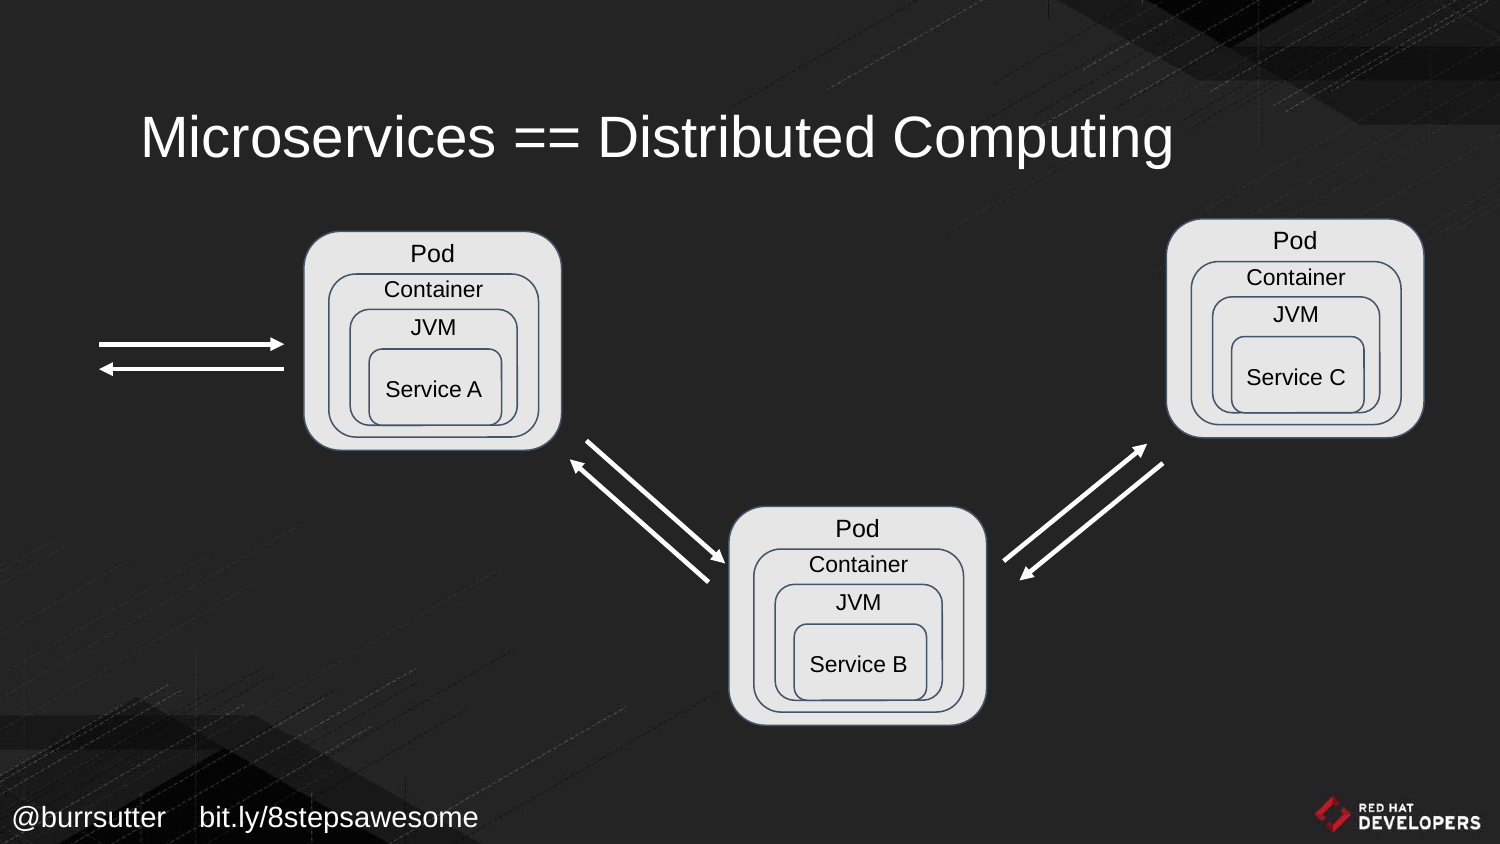

# Microservices == Distributed Computing
Pod

Container

JVM

Service C
Pod

Container

JVM

Service A
Pod

Container

JVM

Service B
@burrsutter    bit.ly/8stepsawesome